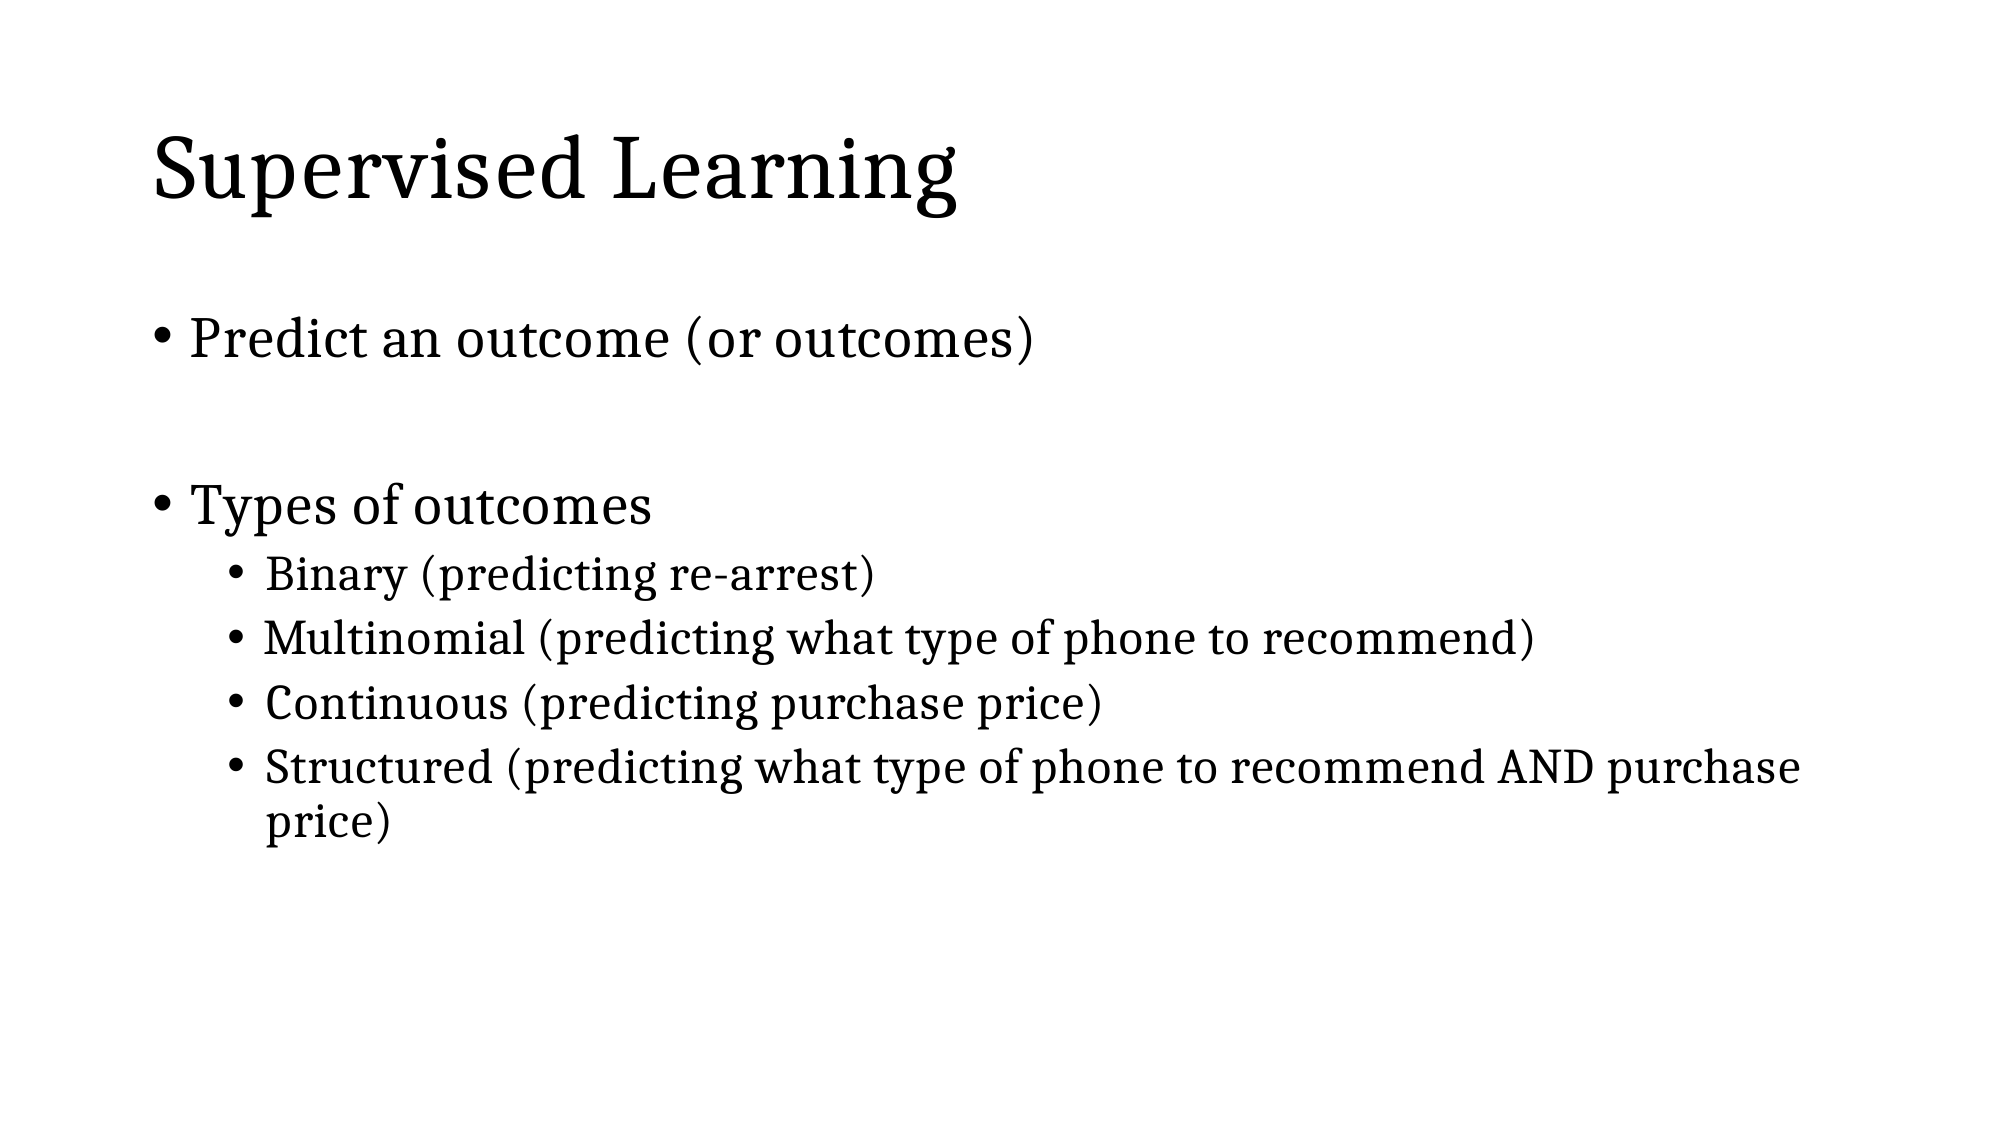

# Supervised Learning
Predict an outcome (or outcomes)

Types of outcomes
Binary (predicting re-arrest)
Multinomial (predicting what type of phone to recommend)
Continuous (predicting purchase price)
Structured (predicting what type of phone to recommend AND purchase price)